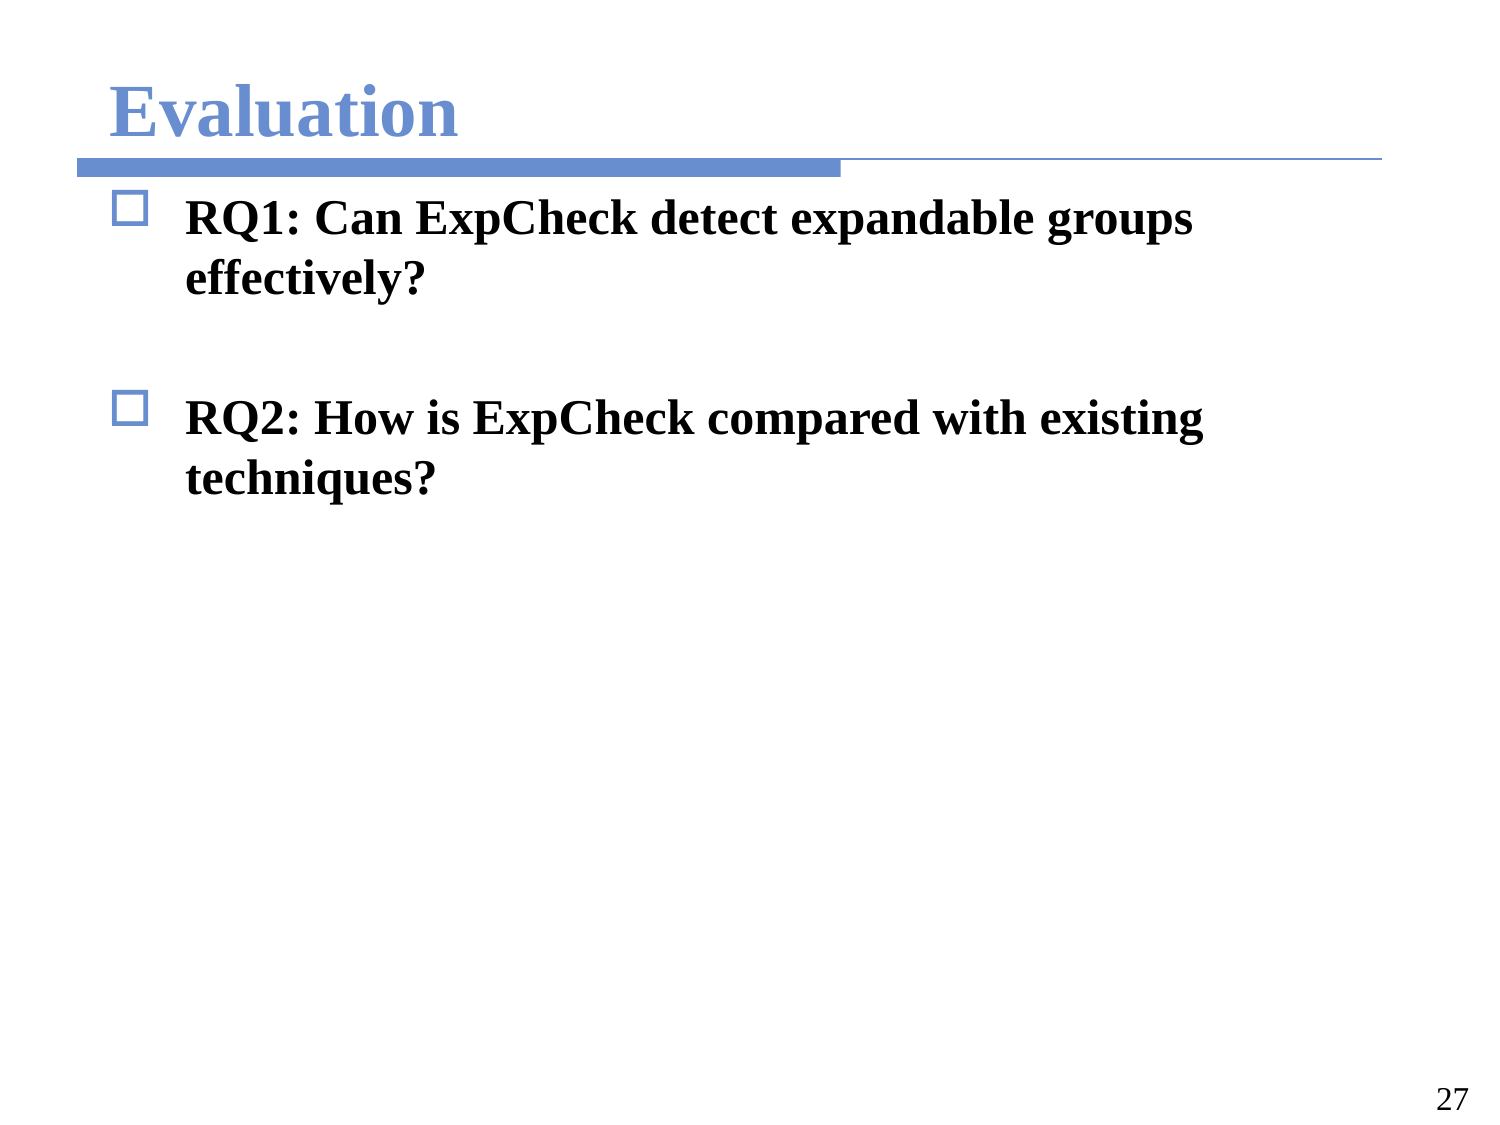

# Evaluation
RQ1: Can ExpCheck detect expandable groups effectively?

RQ2: How is ExpCheck compared with existing techniques?

27